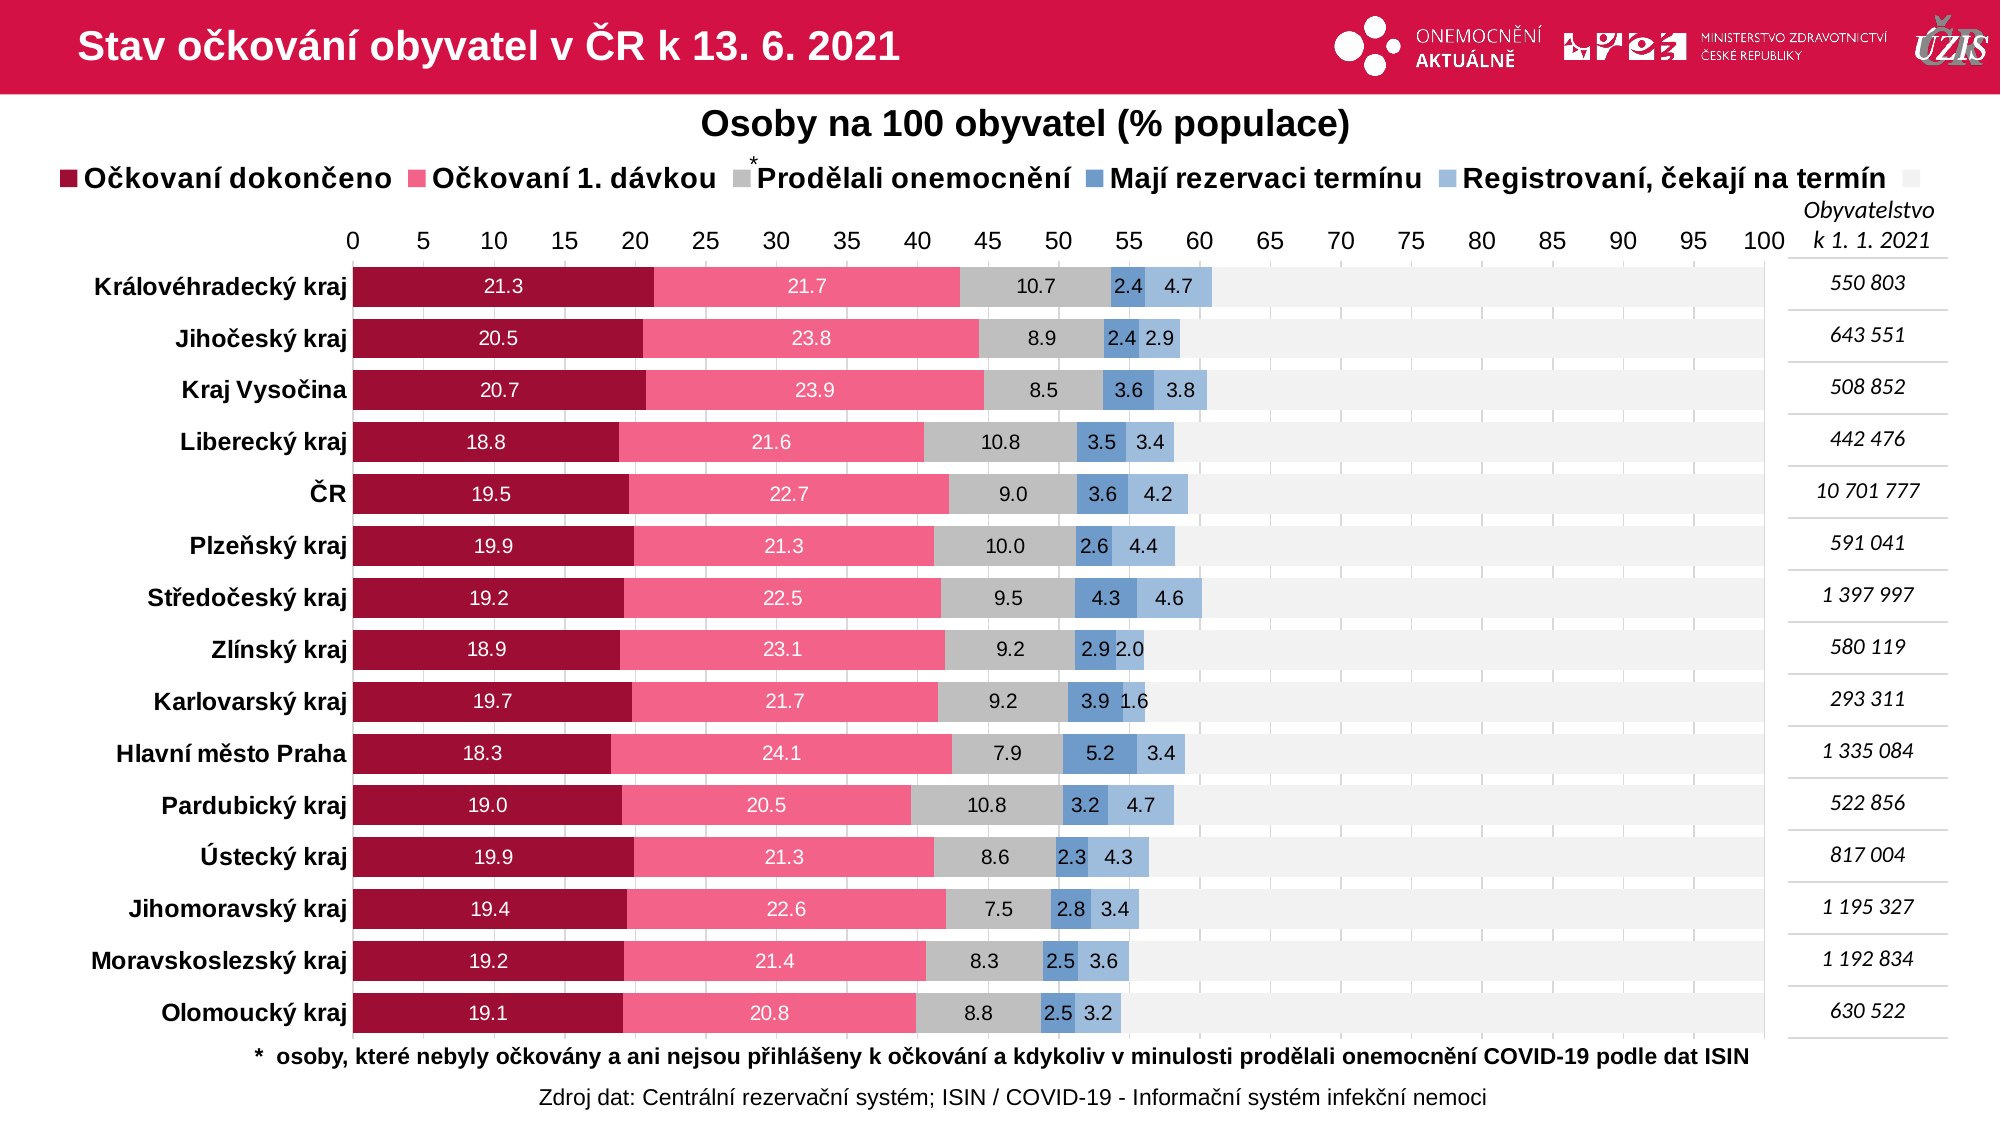

# Stav očkování obyvatel v ČR k 13. 6. 2021
Osoby na 100 obyvatel (% populace)

### Chart

| Category | Očkovaní dokončeno | Očkovaní 1. dávkou | Prodělali onemocnění | Mají rezervaci termínu | Registrovaní, čekají na termín |   |
|---|---|---|---|---|---|---|
| Královéhradecký kraj | 21.2841978 | 21.744253 | 10.673144 | 2.436443 | 4.68370724 | 39.1782543 |
| Jihočeský kraj | 20.5376108 | 23.83665 | 8.8640993 | 2.428401 | 2.92098062 | 41.4122579 |
| Kraj Vysočina | 20.7364813 | 23.947828 | 8.4702428 | 3.577072 | 3.77280624 | 39.4955704 |
| Liberecký kraj | 18.8012457 | 21.64027 | 10.841718 | 3.481545 | 3.41351847 | 41.8217033 |
| ČR | 19.5452494 | 22.703267 | 9.0287249 | 3.638246 | 4.21584191 | 40.8686707 |
| Plzeňský kraj | 19.878824 | 21.298353 | 10.02367 | 2.581547 | 4.42152067 | 41.7960852 |
| Středočeský kraj | 19.2016149 | 22.459776 | 9.5117515 | 4.337277 | 4.6276208 | 39.8619596 |
| Zlínský kraj | 18.8952611 | 23.071129 | 9.2038013 | 2.853208 | 1.98890228 | 43.9876991 |
| Karlovarský kraj | 19.7322978 | 21.734609 | 9.1643341 | 3.884614 | 1.61637306 | 43.8677718 |
| Hlavní město Praha | 18.2798985 | 24.143574 | 7.8788301 | 5.239745 | 3.42367971 | 41.034272 |
| Pardubický kraj | 19.0452056 | 20.455728 | 10.771417 | 3.189597 | 4.71850758 | 41.819545 |
| Ústecký kraj | 19.8779933 | 21.310912 | 8.5856373 | 2.281507 | 4.34624555 | 43.5977058 |
| Jihomoravský kraj | 19.3738617 | 22.627616 | 7.4601343 | 2.796306 | 3.4332028 | 44.3088795 |
| Moravskoslezský kraj | 19.185989 | 21.378918 | 8.2957059 | 2.518959 | 3.59404578 | 45.0263825 |
| Olomoucký kraj | 19.0918001 | 20.796102 | 8.8264961 | 2.450668 | 3.21971319 | 45.6152204 |
*
Obyvatelstvo
k 1. 1. 2021
| 550 803 |
| --- |
| 643 551 |
| 508 852 |
| 442 476 |
| 10 701 777 |
| 591 041 |
| 1 397 997 |
| 580 119 |
| 293 311 |
| 1 335 084 |
| 522 856 |
| 817 004 |
| 1 195 327 |
| 1 192 834 |
| 630 522 |
*  osoby, které nebyly očkovány a ani nejsou přihlášeny k očkování a kdykoliv v minulosti prodělali onemocnění COVID-19 podle dat ISIN
Zdroj dat: Centrální rezervační systém; ISIN / COVID-19 - Informační systém infekční nemoci